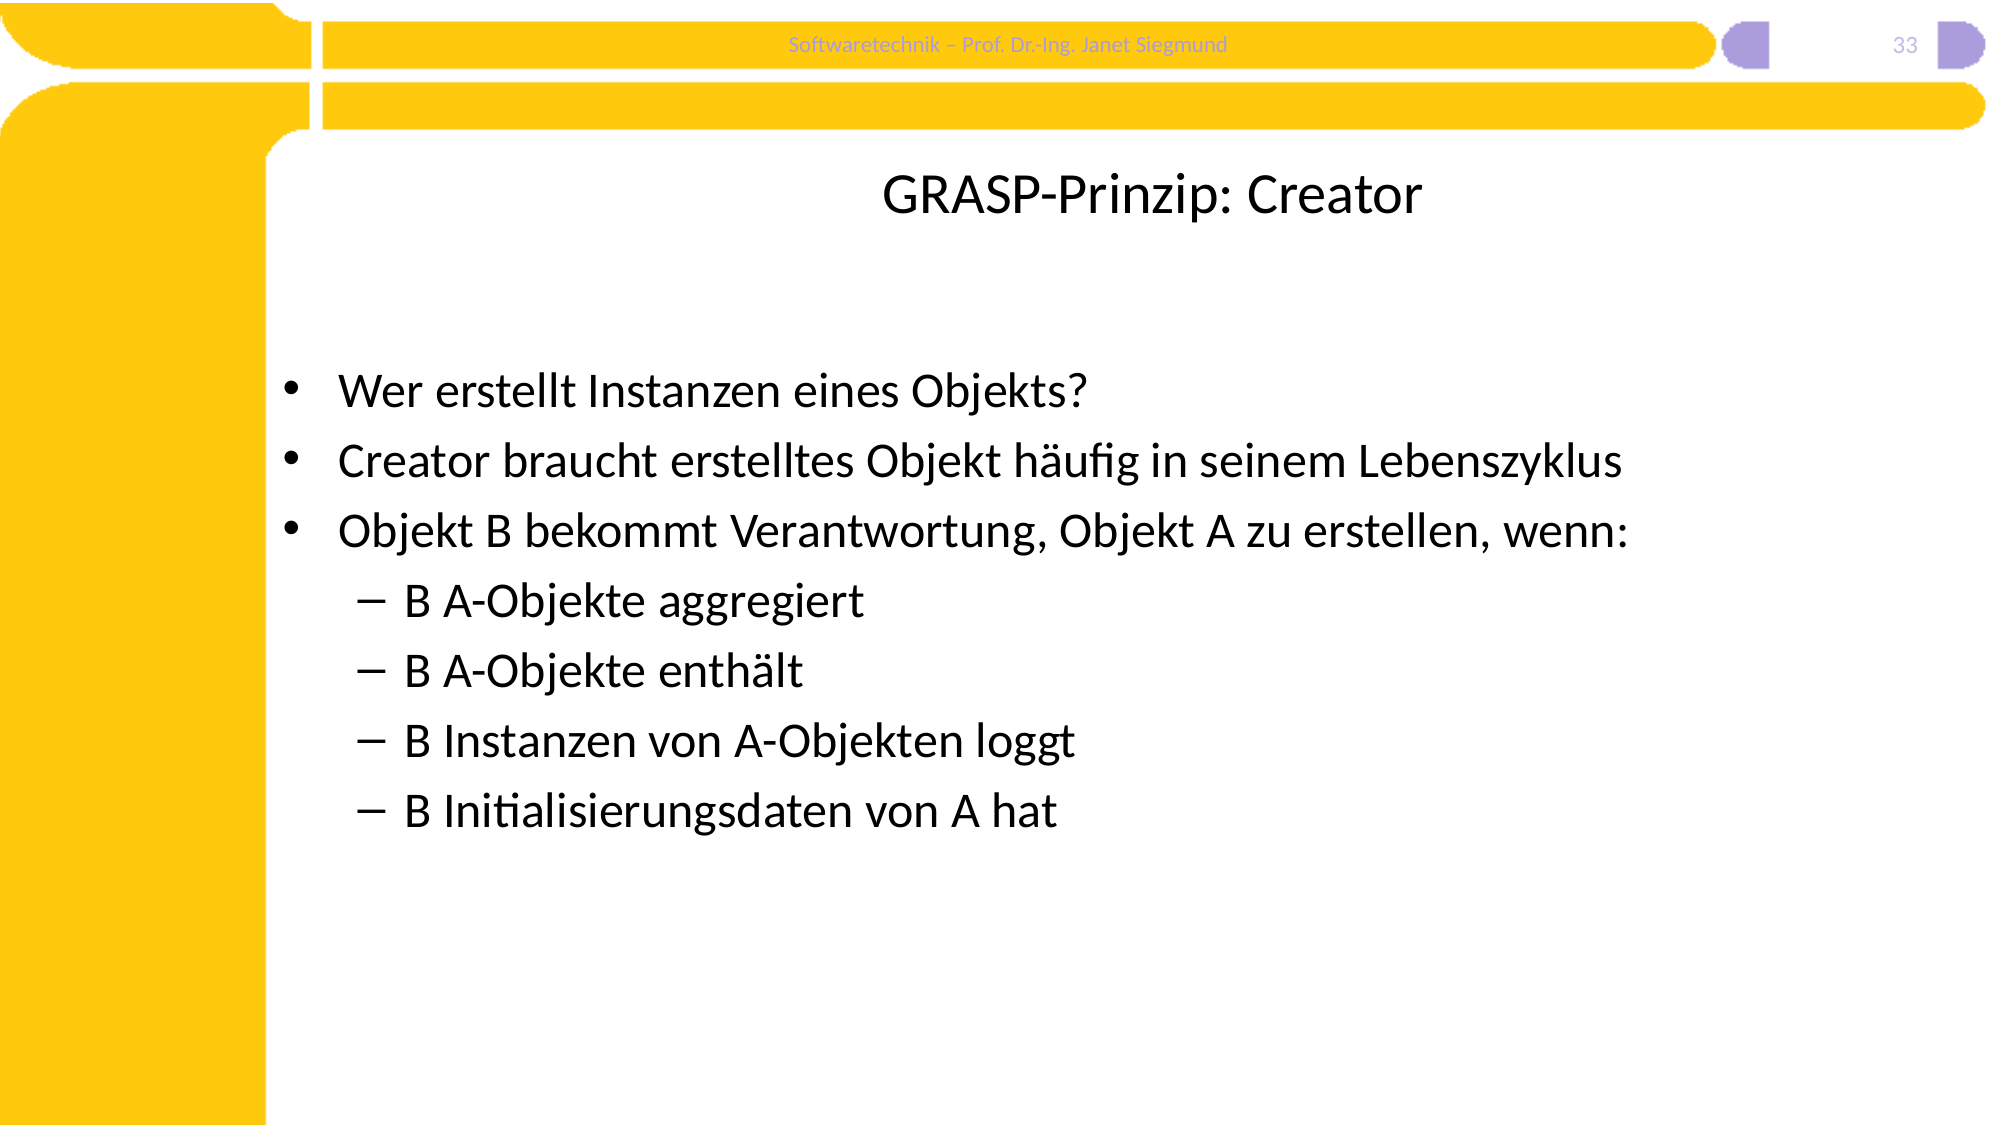

33
# GRASP-Prinzip: Creator
Wer erstellt Instanzen eines Objekts?
Creator braucht erstelltes Objekt häufig in seinem Lebenszyklus
Objekt B bekommt Verantwortung, Objekt A zu erstellen, wenn:
B A-Objekte aggregiert
B A-Objekte enthält
B Instanzen von A-Objekten loggt
B Initialisierungsdaten von A hat